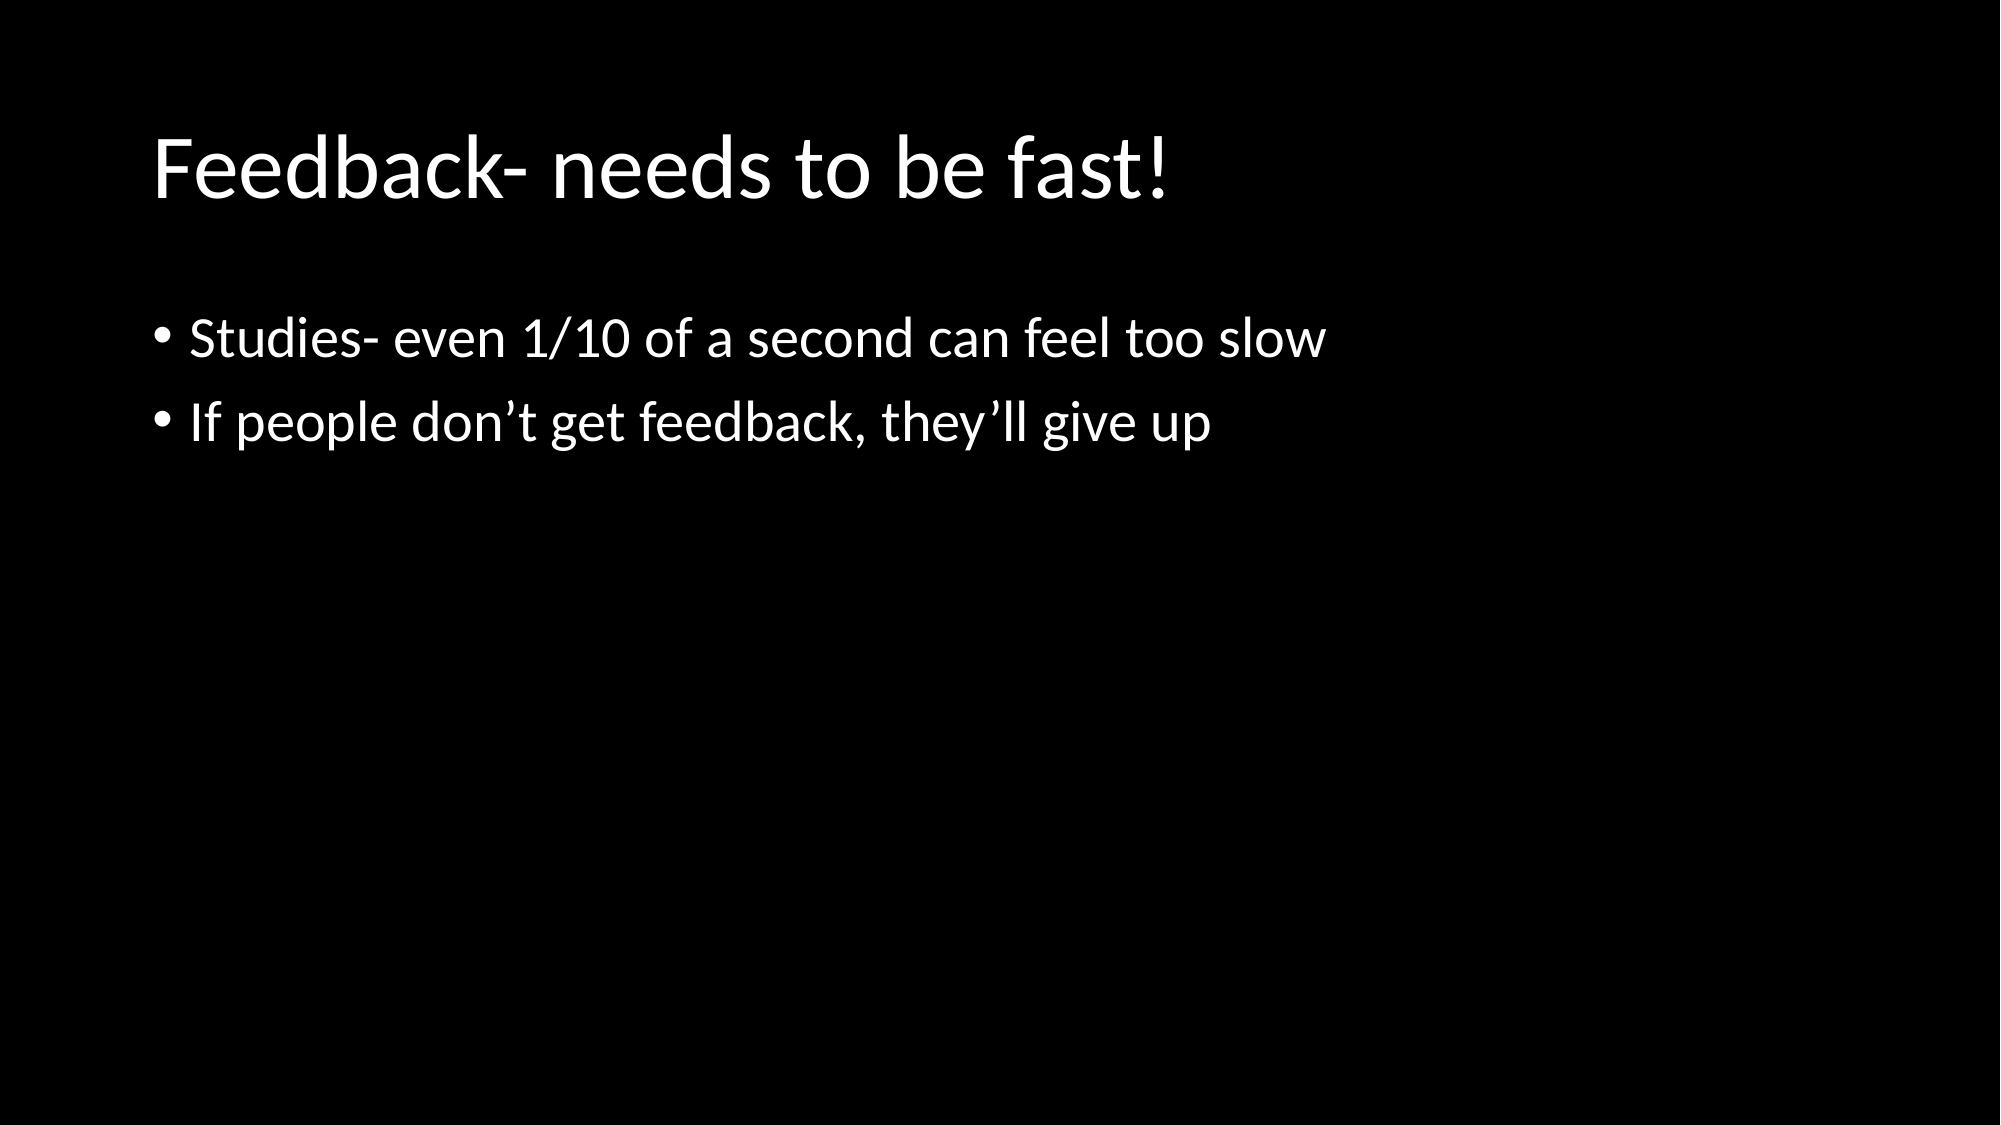

# Feedback- needs to be fast!
Studies- even 1/10 of a second can feel too slow
If people don’t get feedback, they’ll give up